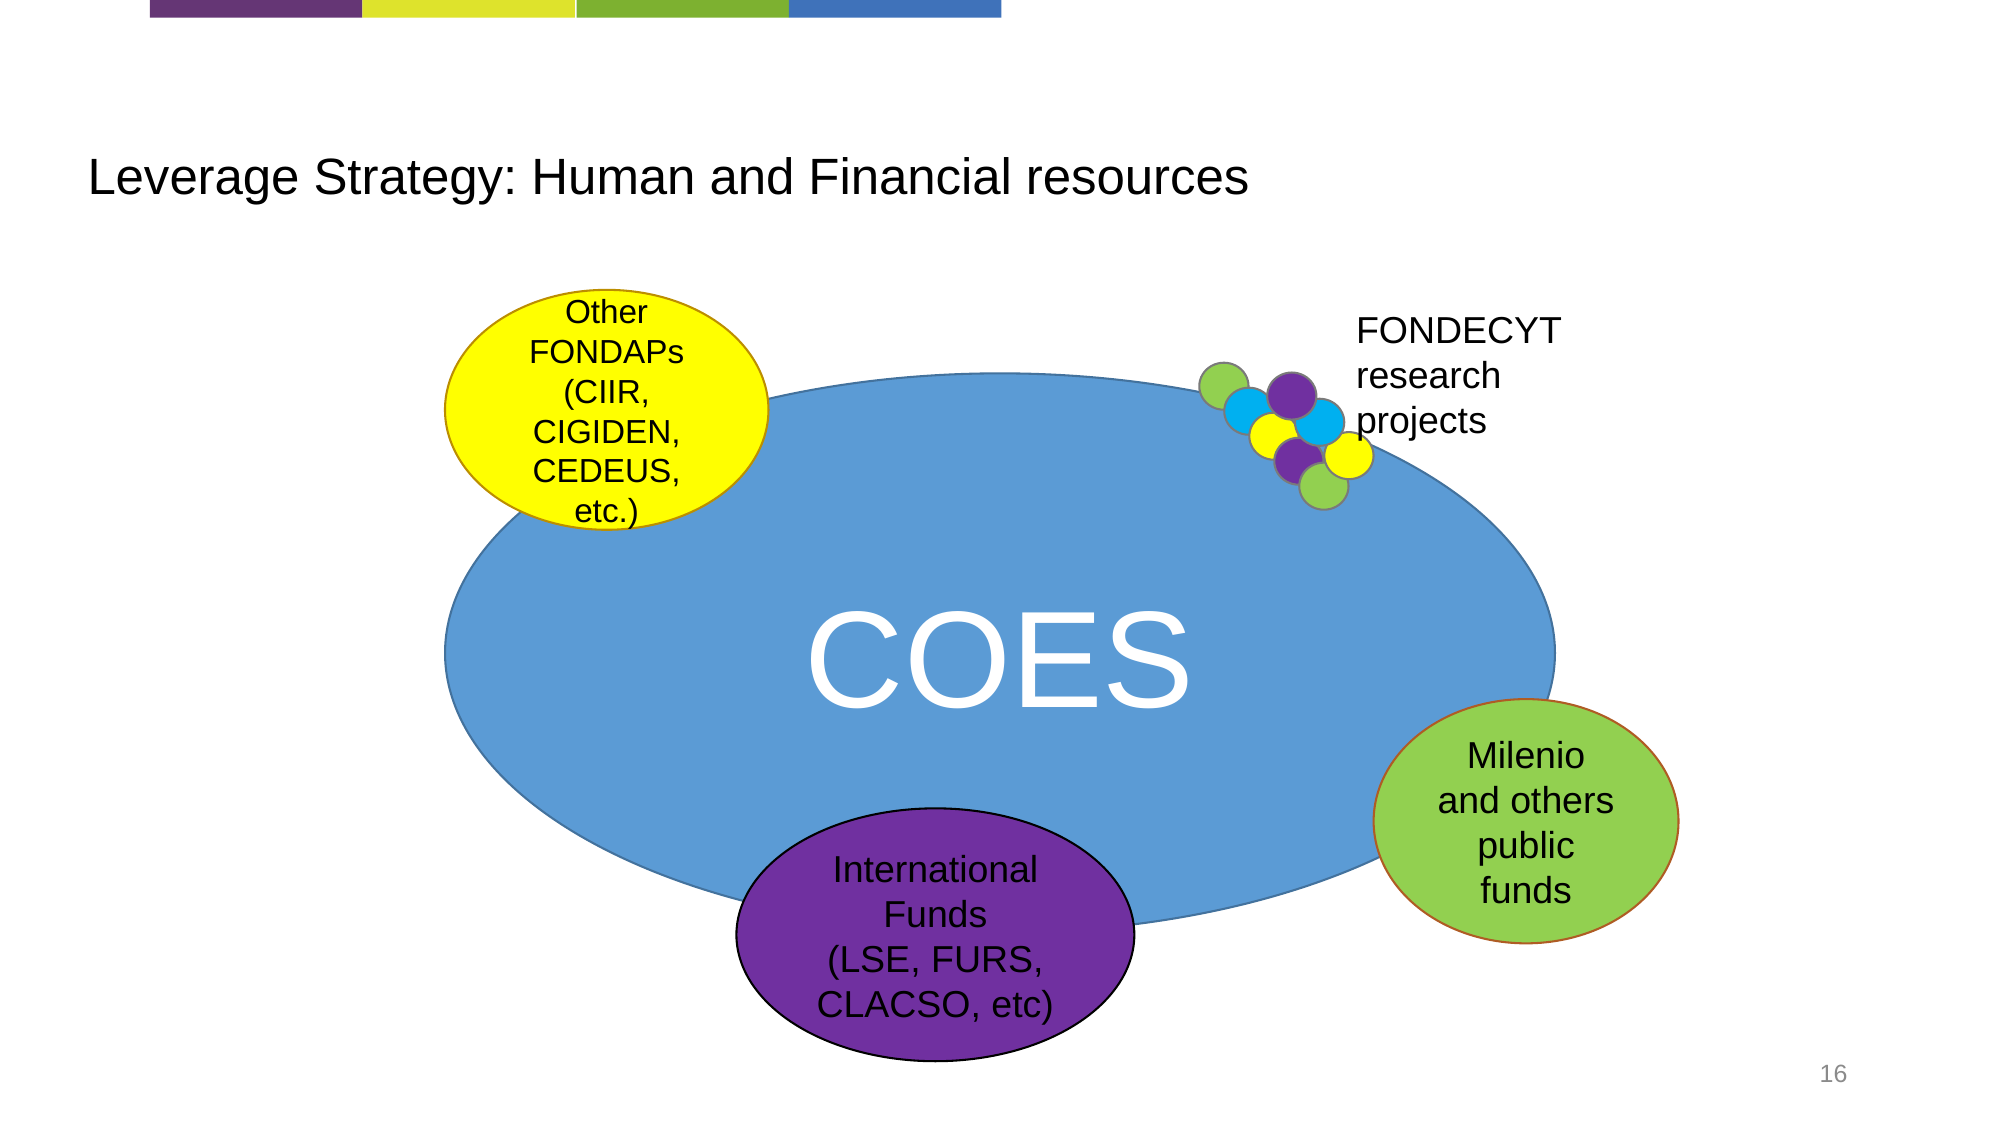

Leverage Strategy: Human and Financial resources
Other FONDAPs
(CIIR, CIGIDEN, CEDEUS, etc.)
FONDECYT research projects

COES

Milenio and others public funds
International Funds
(LSE, FURS, CLACSO, etc)
16